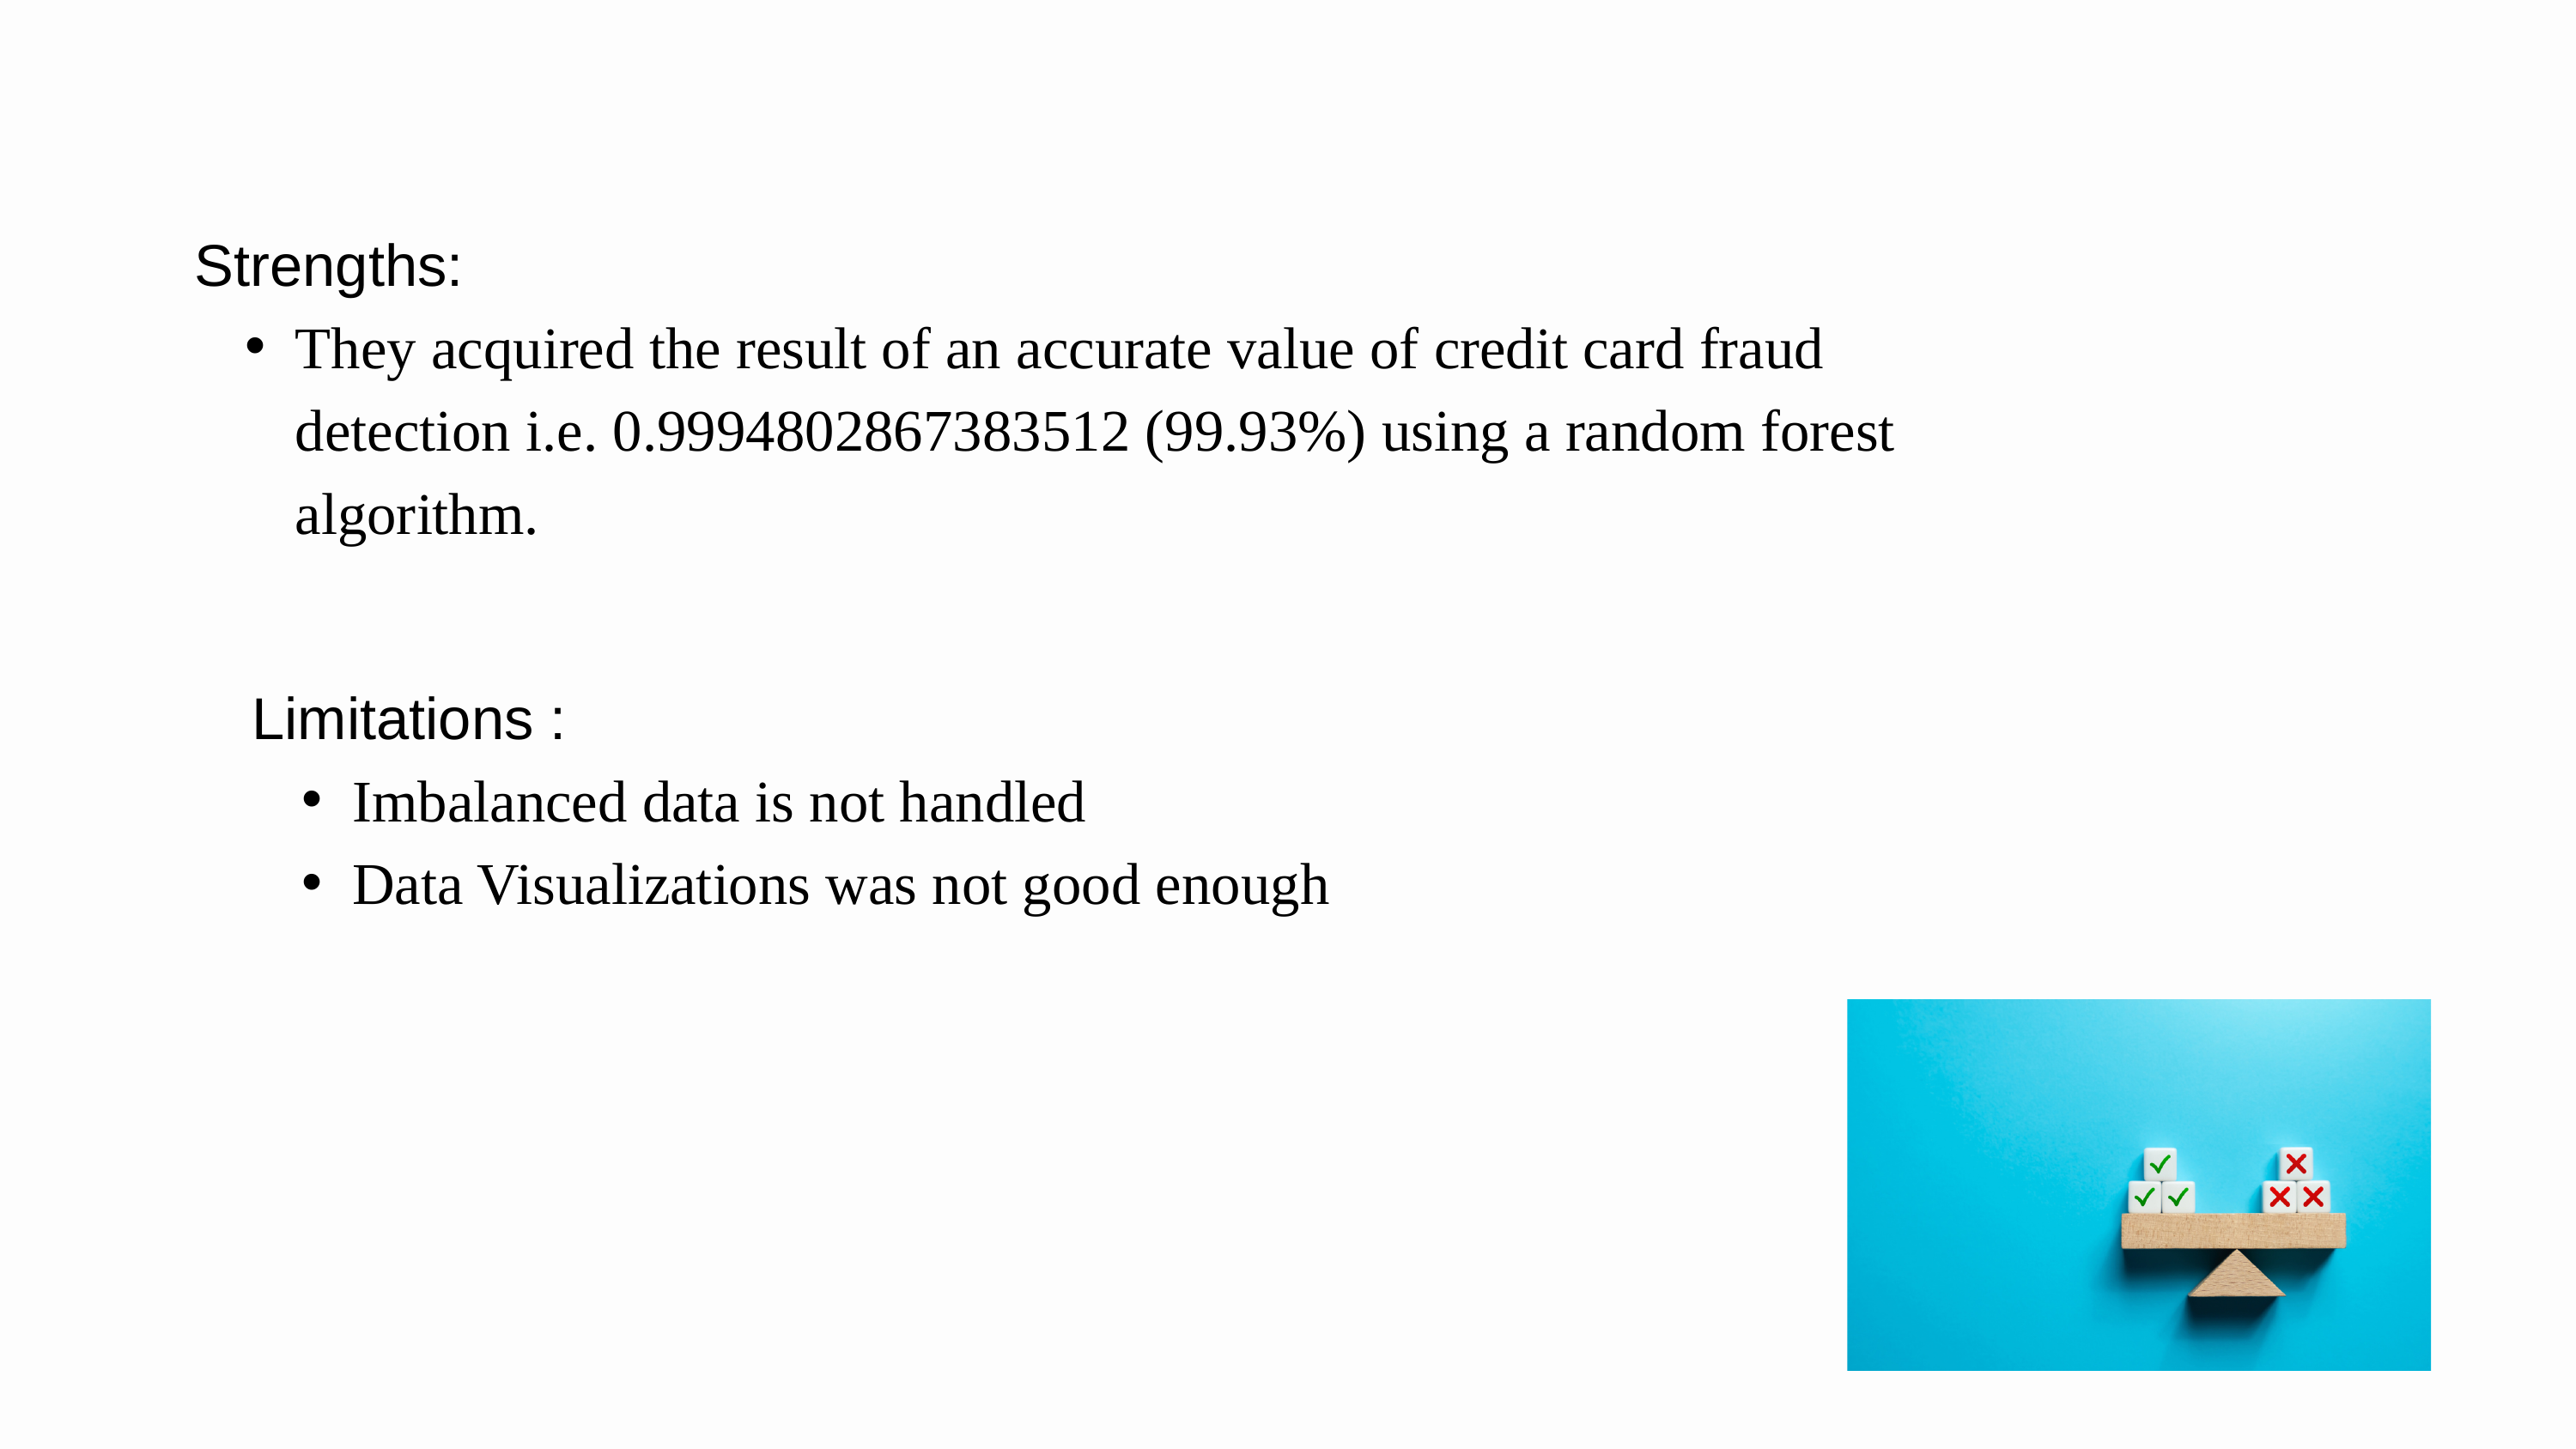

Strengths:
They acquired the result of an accurate value of credit card fraud detection i.e. 0.9994802867383512 (99.93%) using a random forest algorithm.

Limitations :
Imbalanced data is not handled
Data Visualizations was not good enough